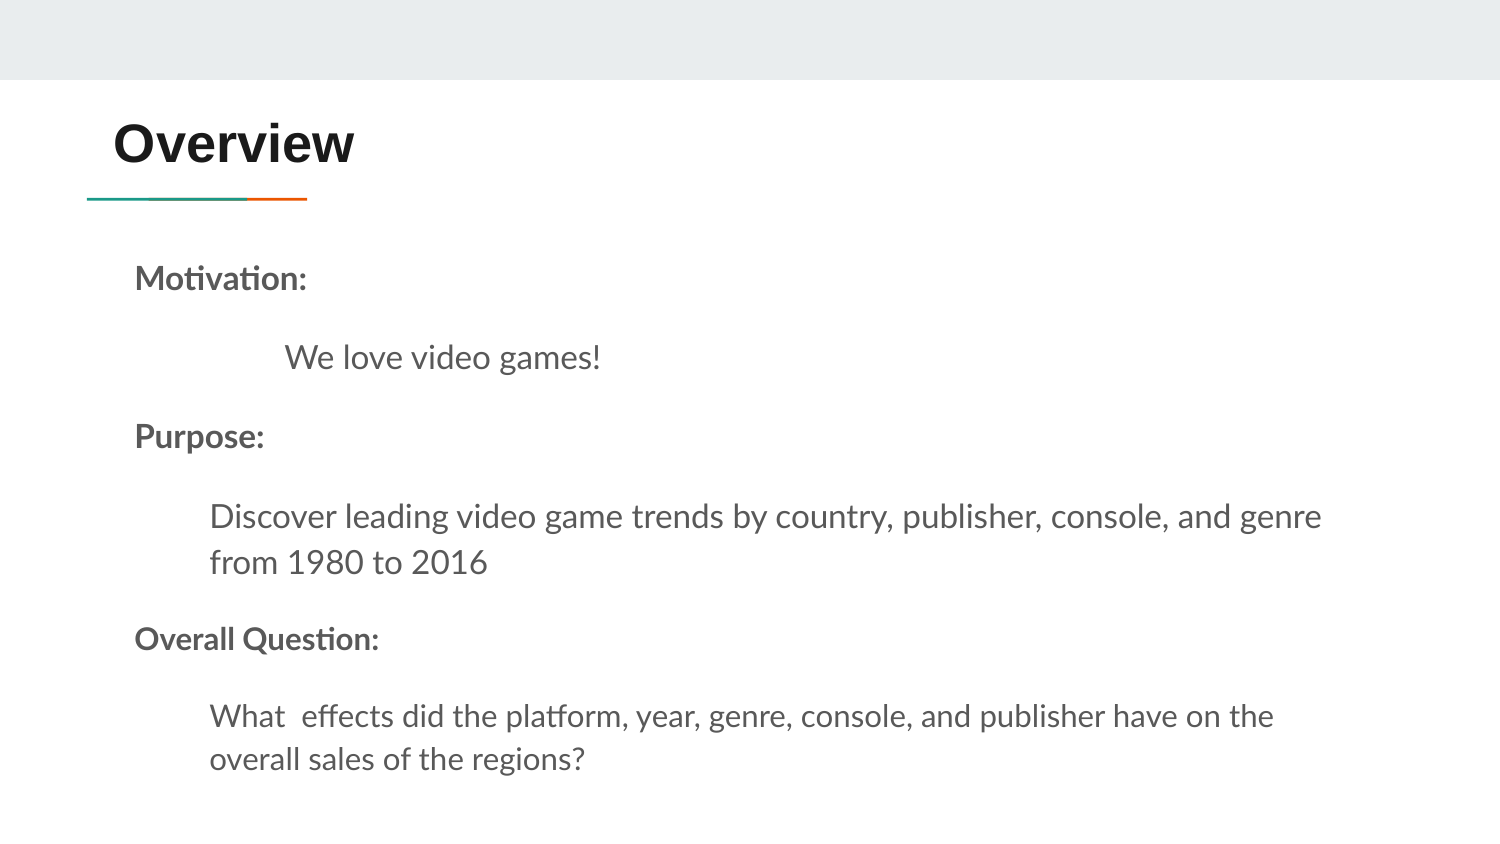

# Overview
Motivation:
	We love video games!
Purpose:
Discover leading video game trends by country, publisher, console, and genre from 1980 to 2016
Overall Question:
What  effects did the platform, year, genre, console, and publisher have on the overall sales of the regions?